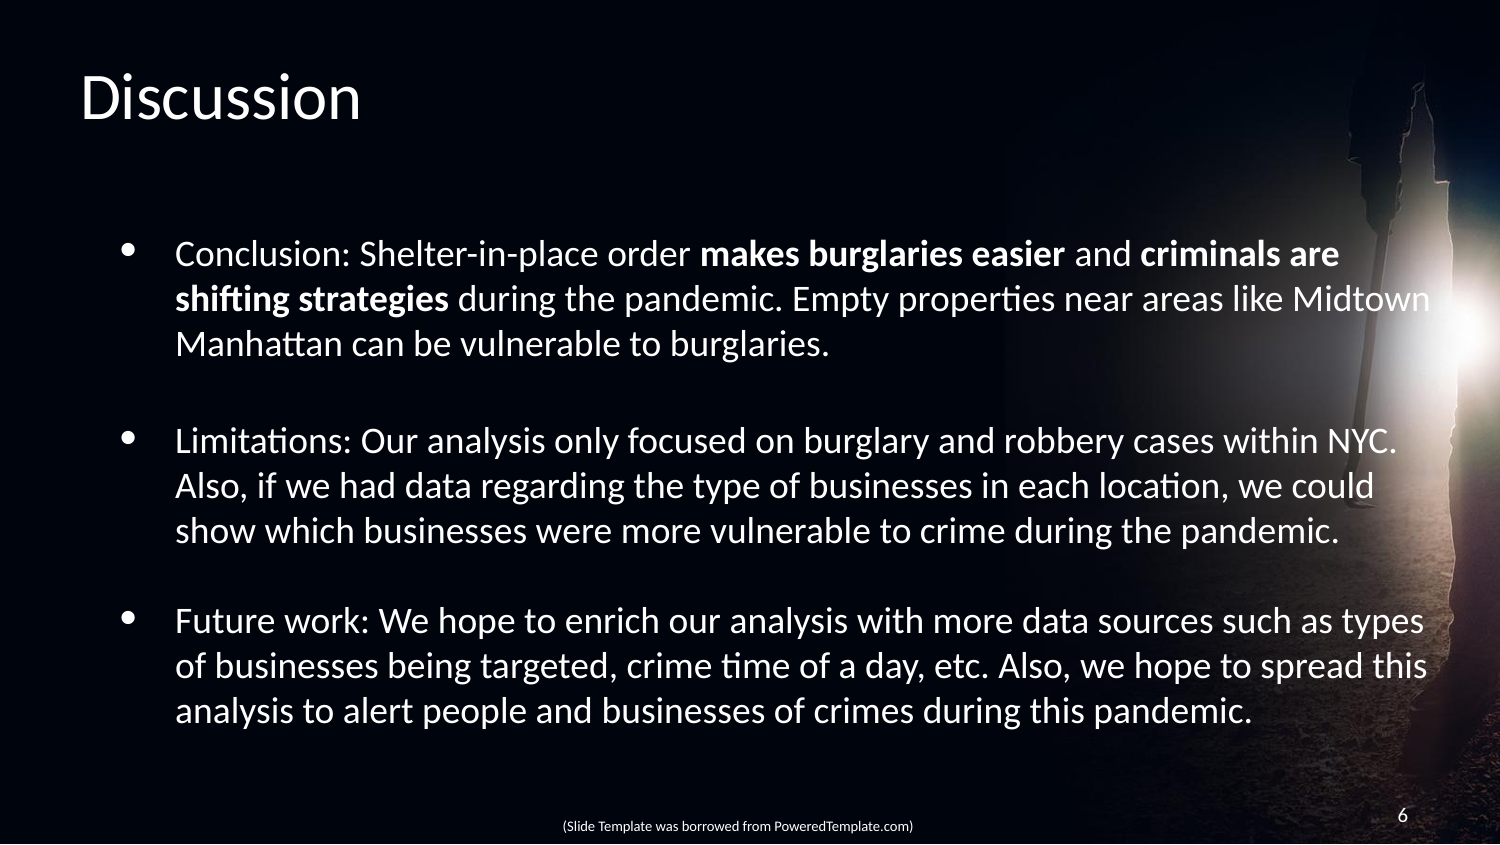

# Discussion
Conclusion: Shelter-in-place order makes burglaries easier and criminals are shifting strategies during the pandemic. Empty properties near areas like Midtown Manhattan can be vulnerable to burglaries.

Limitations: Our analysis only focused on burglary and robbery cases within NYC. Also, if we had data regarding the type of businesses in each location, we could show which businesses were more vulnerable to crime during the pandemic.

Future work: We hope to enrich our analysis with more data sources such as types of businesses being targeted, crime time of a day, etc. Also, we hope to spread this analysis to alert people and businesses of crimes during this pandemic.

6
(Slide Template was borrowed from PoweredTemplate.com)